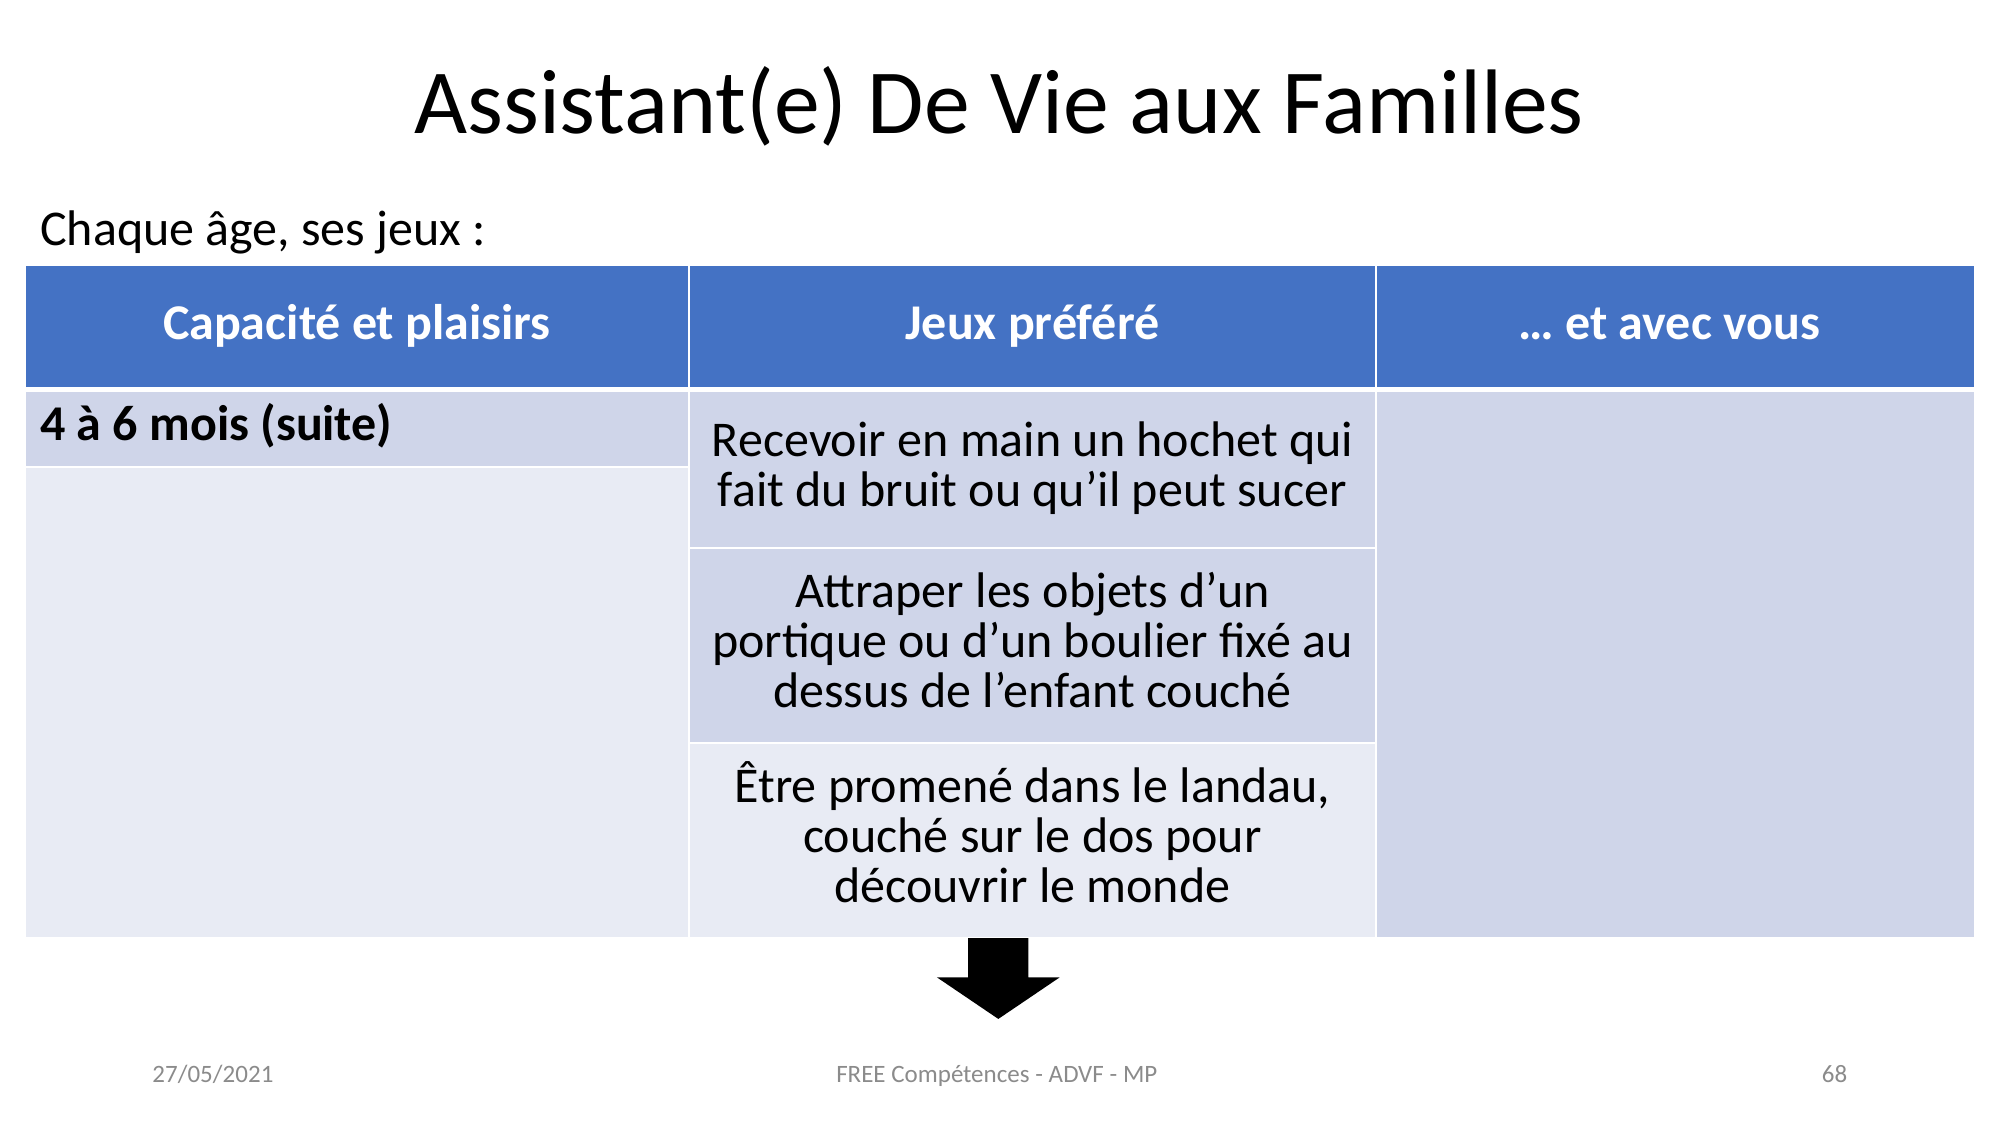

Assistant(e) De Vie aux Familles
Chaque âge, ses jeux :
| Capacité et plaisirs | Jeux préféré | … et avec vous |
| --- | --- | --- |
| 4 à 6 mois (suite) | Recevoir en main un hochet qui fait du bruit ou qu’il peut sucer |  |
|  |  |  |
|  | Attraper les objets d’un portique ou d’un boulier fixé au dessus de l’enfant couché |  |
|  | Être promené dans le landau, couché sur le dos pour découvrir le monde |  |

FREE Compétences - ADVF - MP
27/05/2021
68